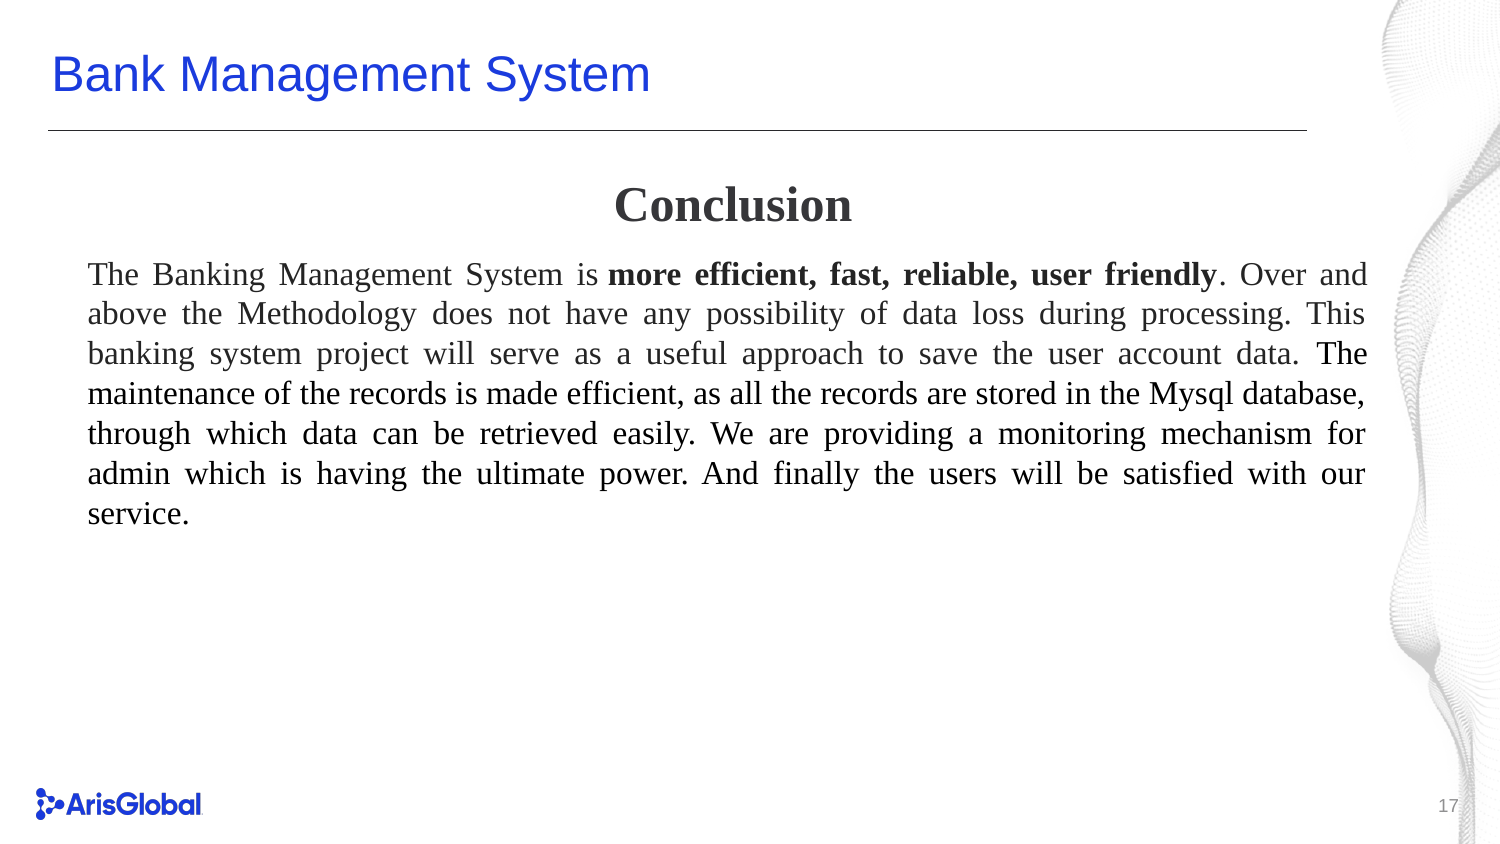

# Bank Management System
 Conclusion
The Banking Management System is more efficient, fast, reliable, user friendly. Over and above the Methodology does not have any possibility of data loss during processing. This banking system project will serve as a useful approach to save the user account data. The maintenance of the records is made efficient, as all the records are stored in the Mysql database, through which data can be retrieved easily. We are providing a monitoring mechanism for admin which is having the ultimate power. And finally the users will be satisfied with our service.

17